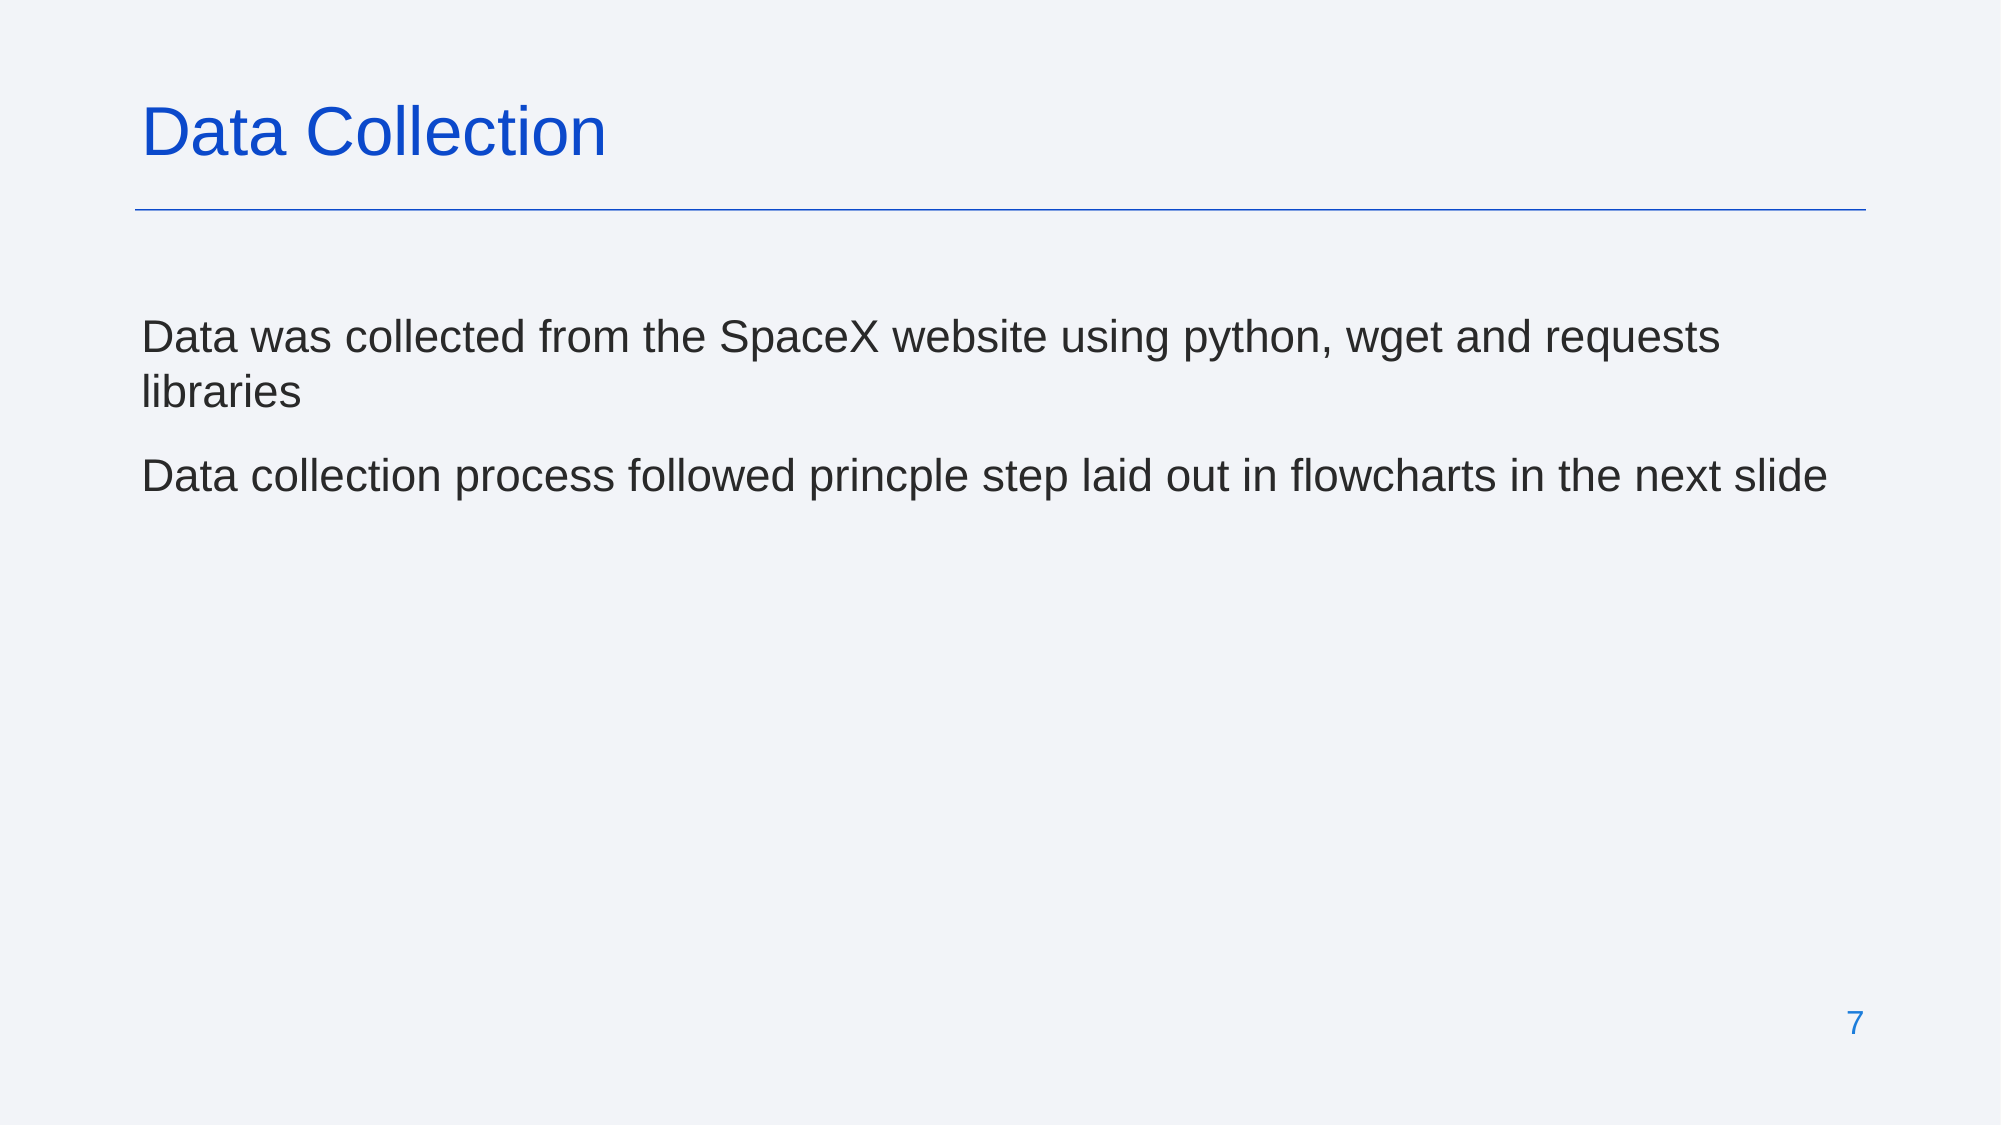

Data Collection
Data was collected from the SpaceX website using python, wget and requests libraries
Data collection process followed princple step laid out in flowcharts in the next slide

7